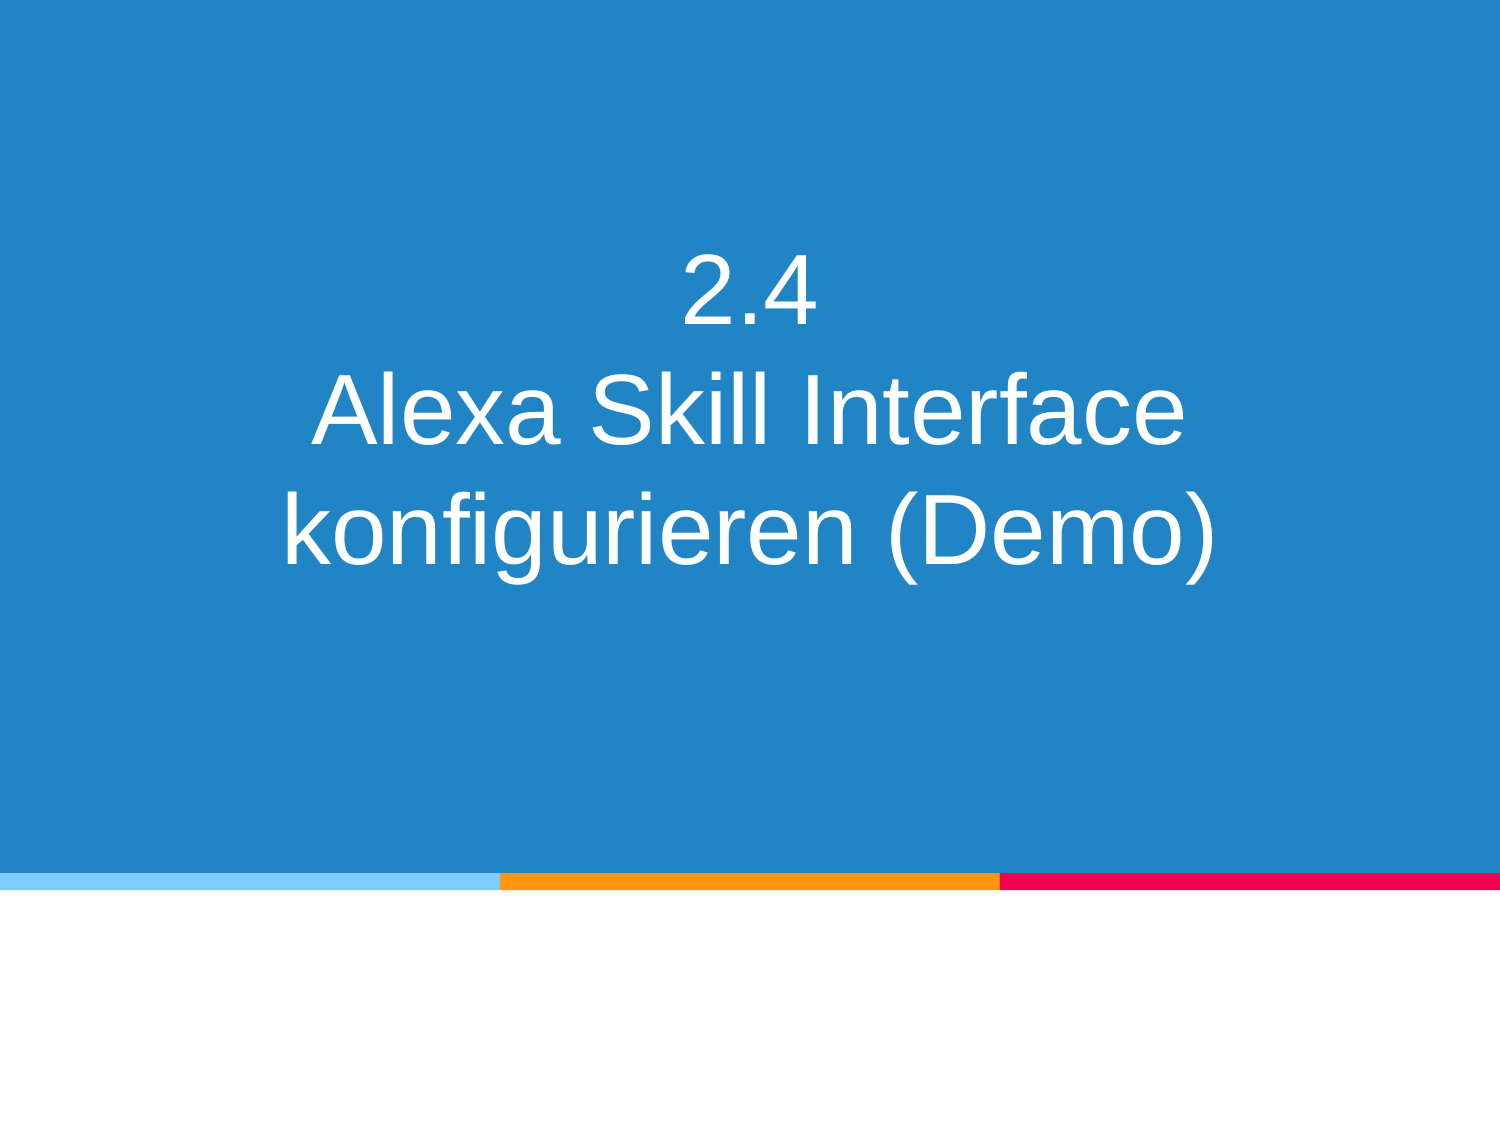

# 2.4 Alexa Skill Interface konfigurieren (Demo)